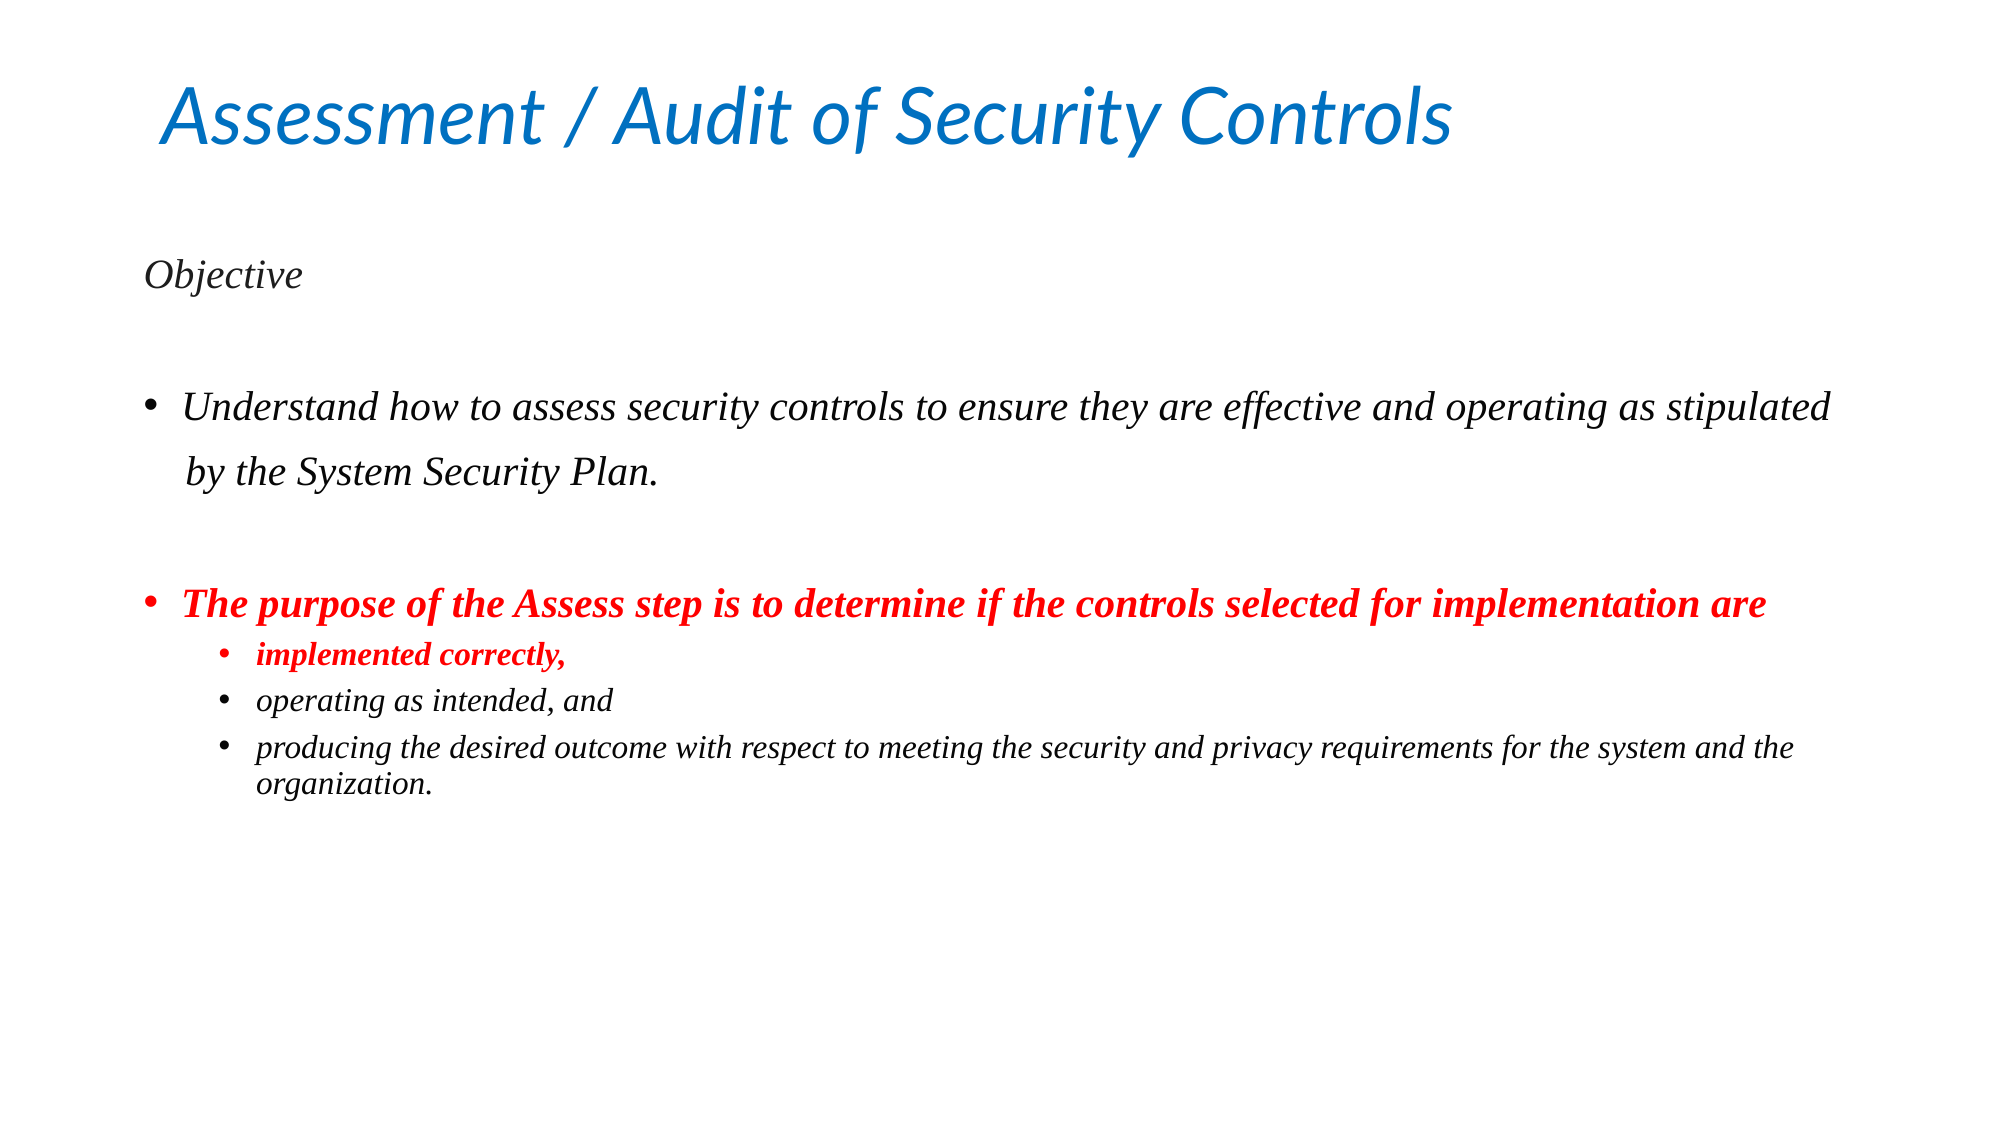

# Assessment / Audit of Security Controls
Objective

Understand how to assess security controls to ensure they are effective and operating as stipulated
    by the System Security Plan.

The purpose of the Assess step is to determine if the controls selected for implementation are
implemented correctly,
operating as intended, and
producing the desired outcome with respect to meeting the security and privacy requirements for the system and the organization.